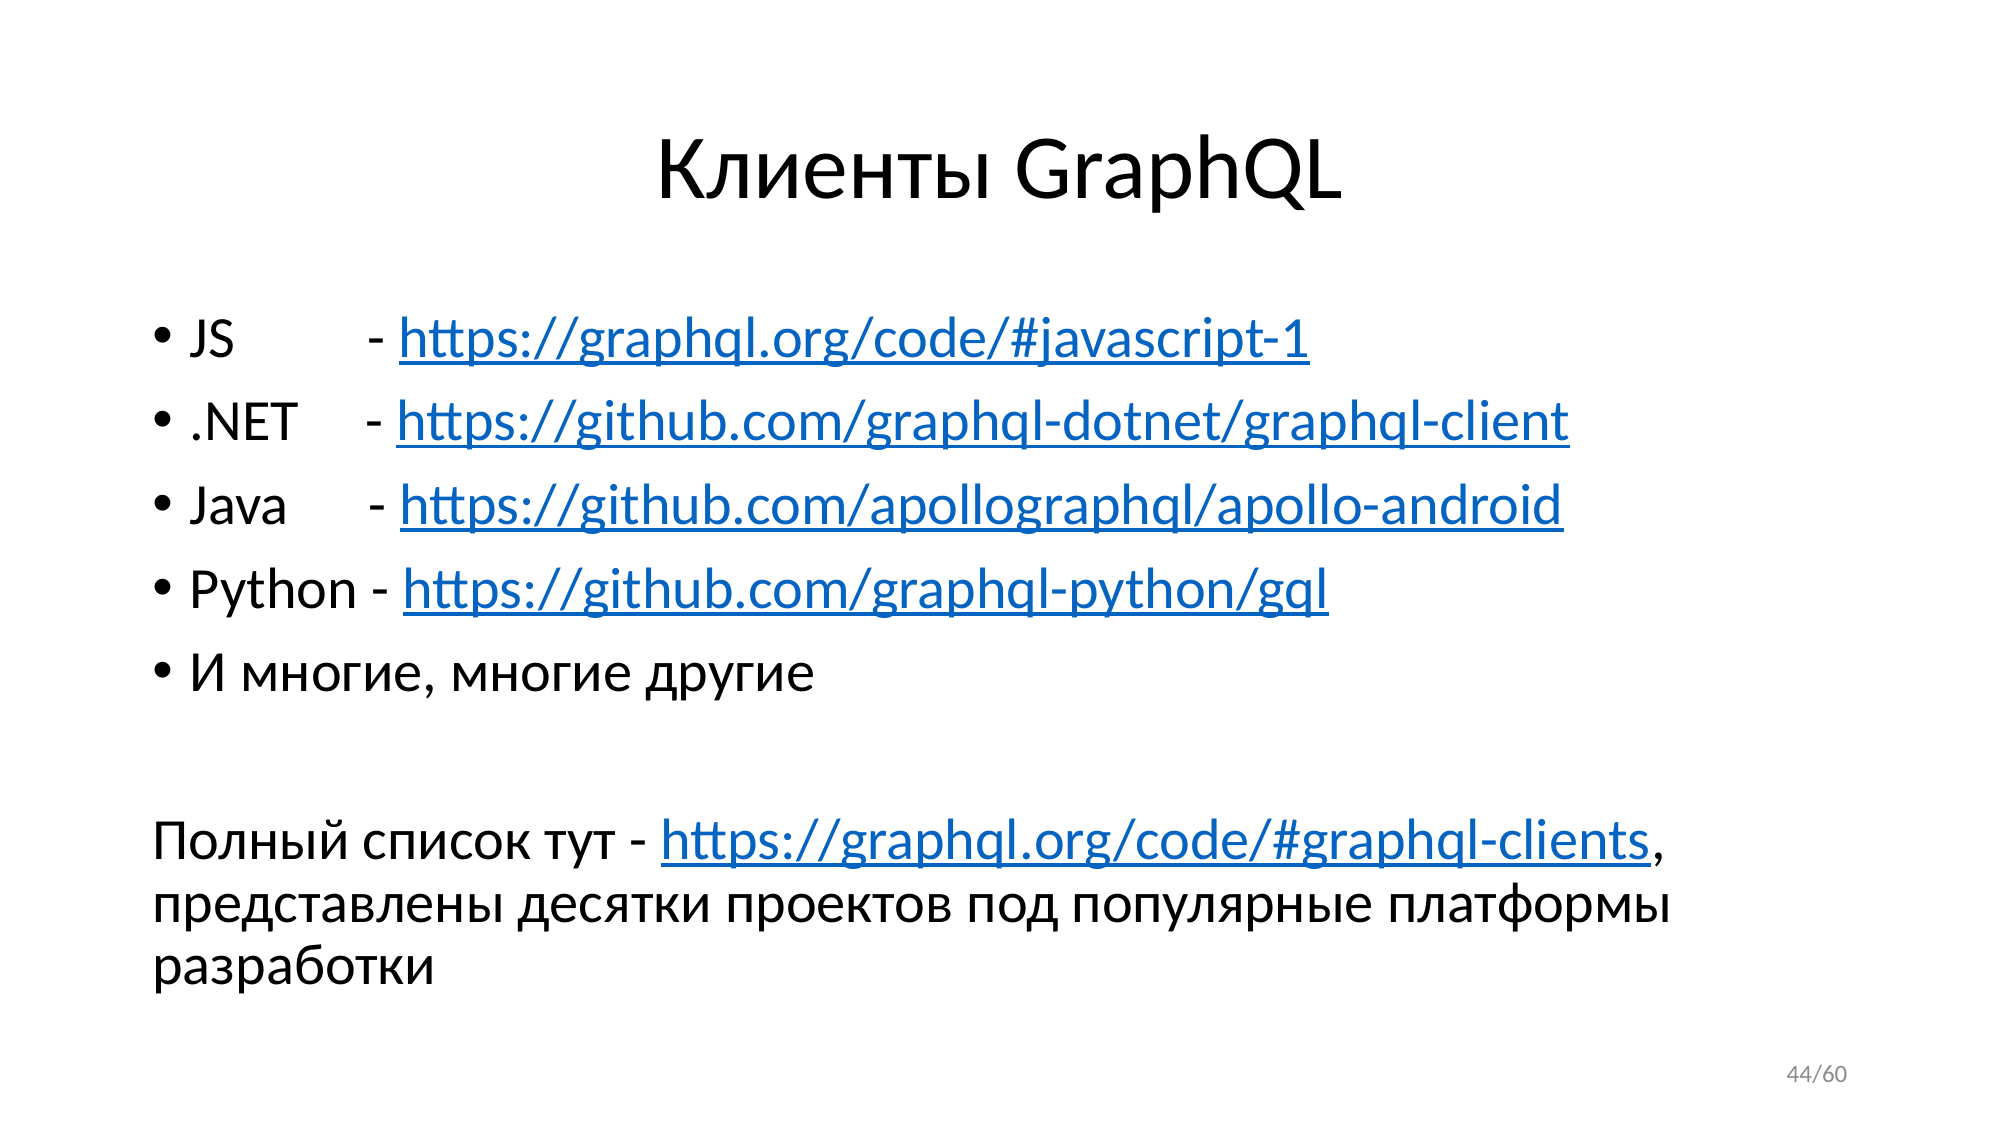

# Клиенты GraphQL
JS          - https://graphql.org/code/#javascript-1
.NET     - https://github.com/graphql-dotnet/graphql-client
Java      - https://github.com/apollographql/apollo-android
Python - https://github.com/graphql-python/gql
И многие, многие другие

Полный список тут - https://graphql.org/code/#graphql-clients, представлены десятки проектов под популярные платформы разработки

44/60